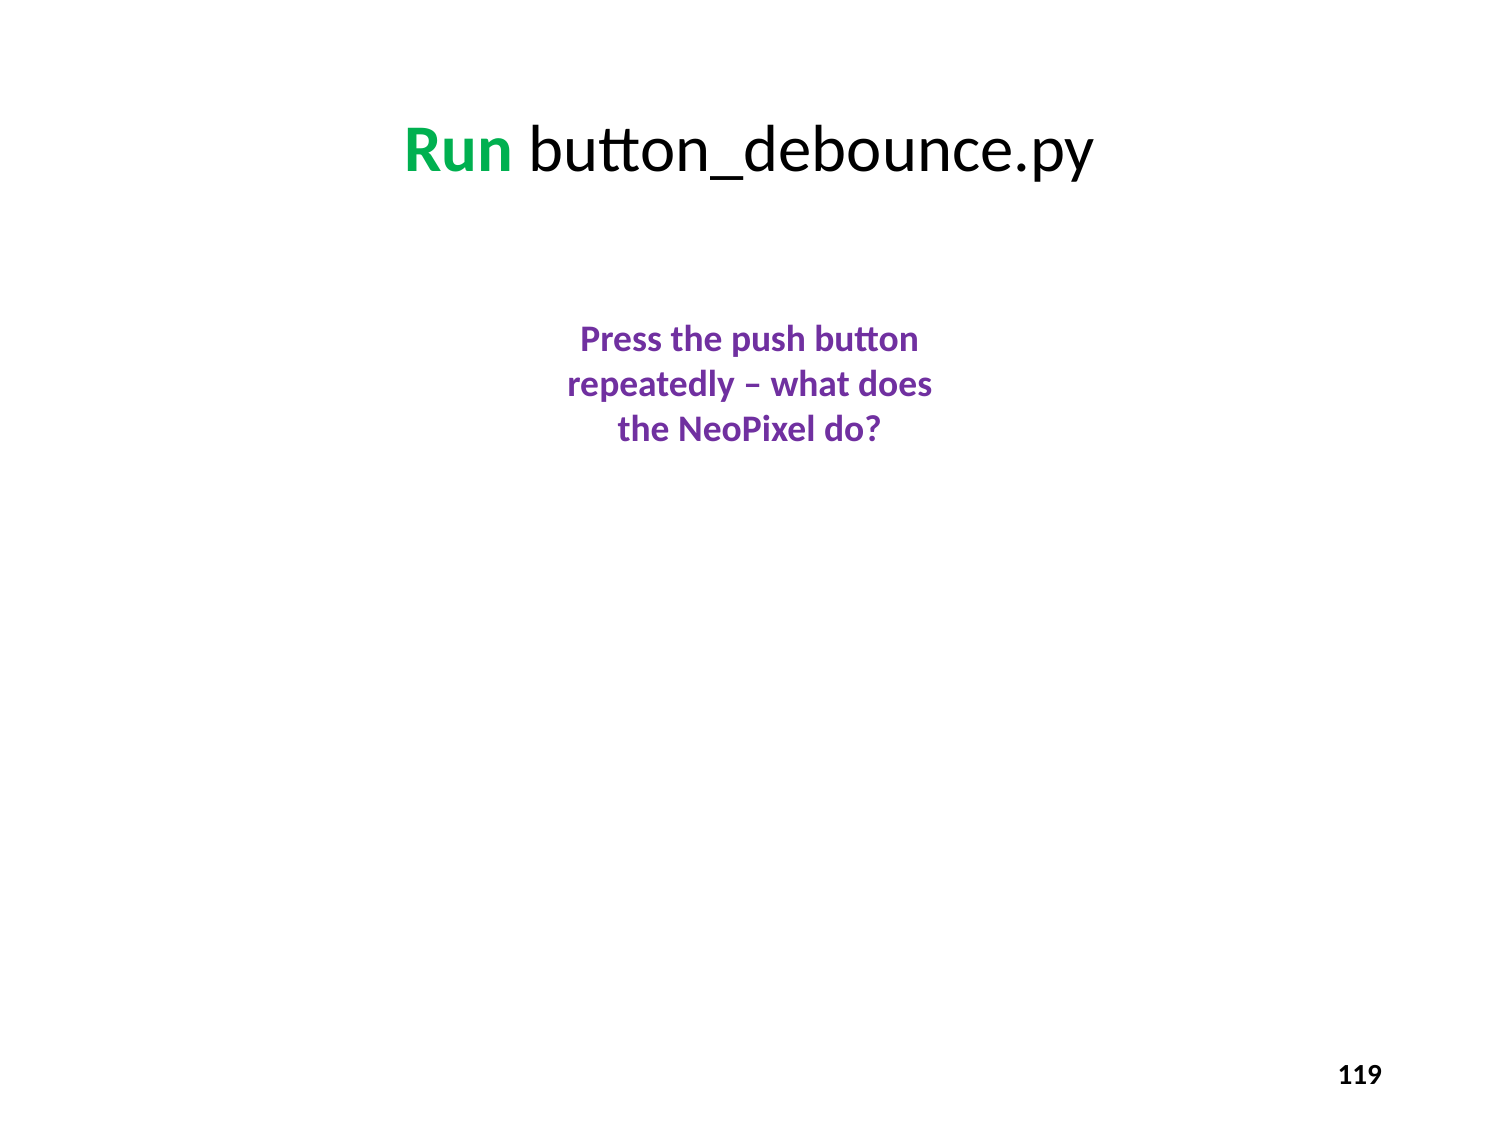

# Run button_debounce.py
Press the push button repeatedly – what does the NeoPixel do?
119